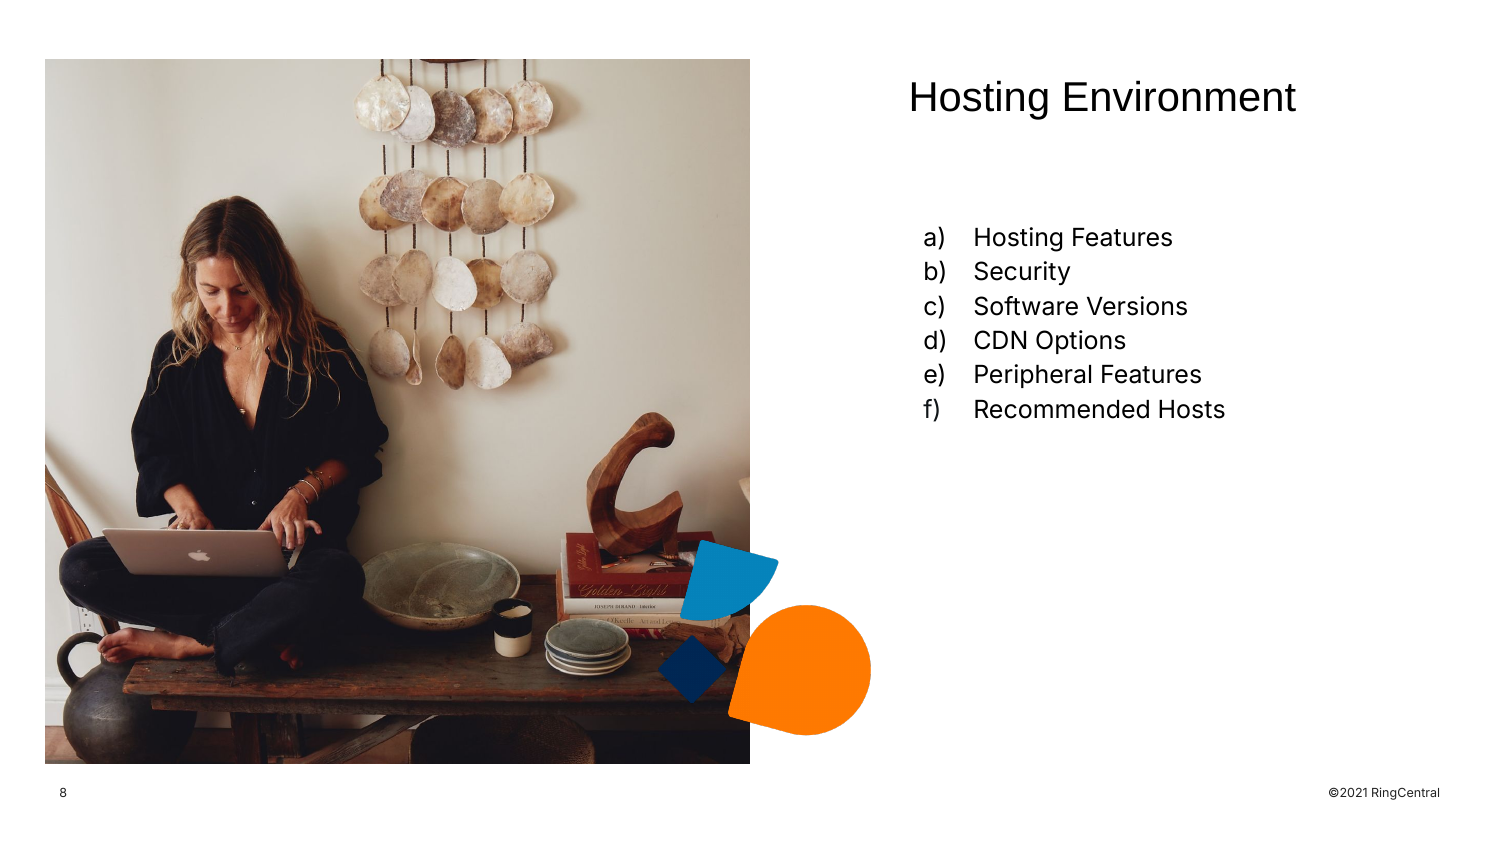

# Hosting Environment
Hosting Features
Security
Software Versions
CDN Options
Peripheral Features
Recommended Hosts